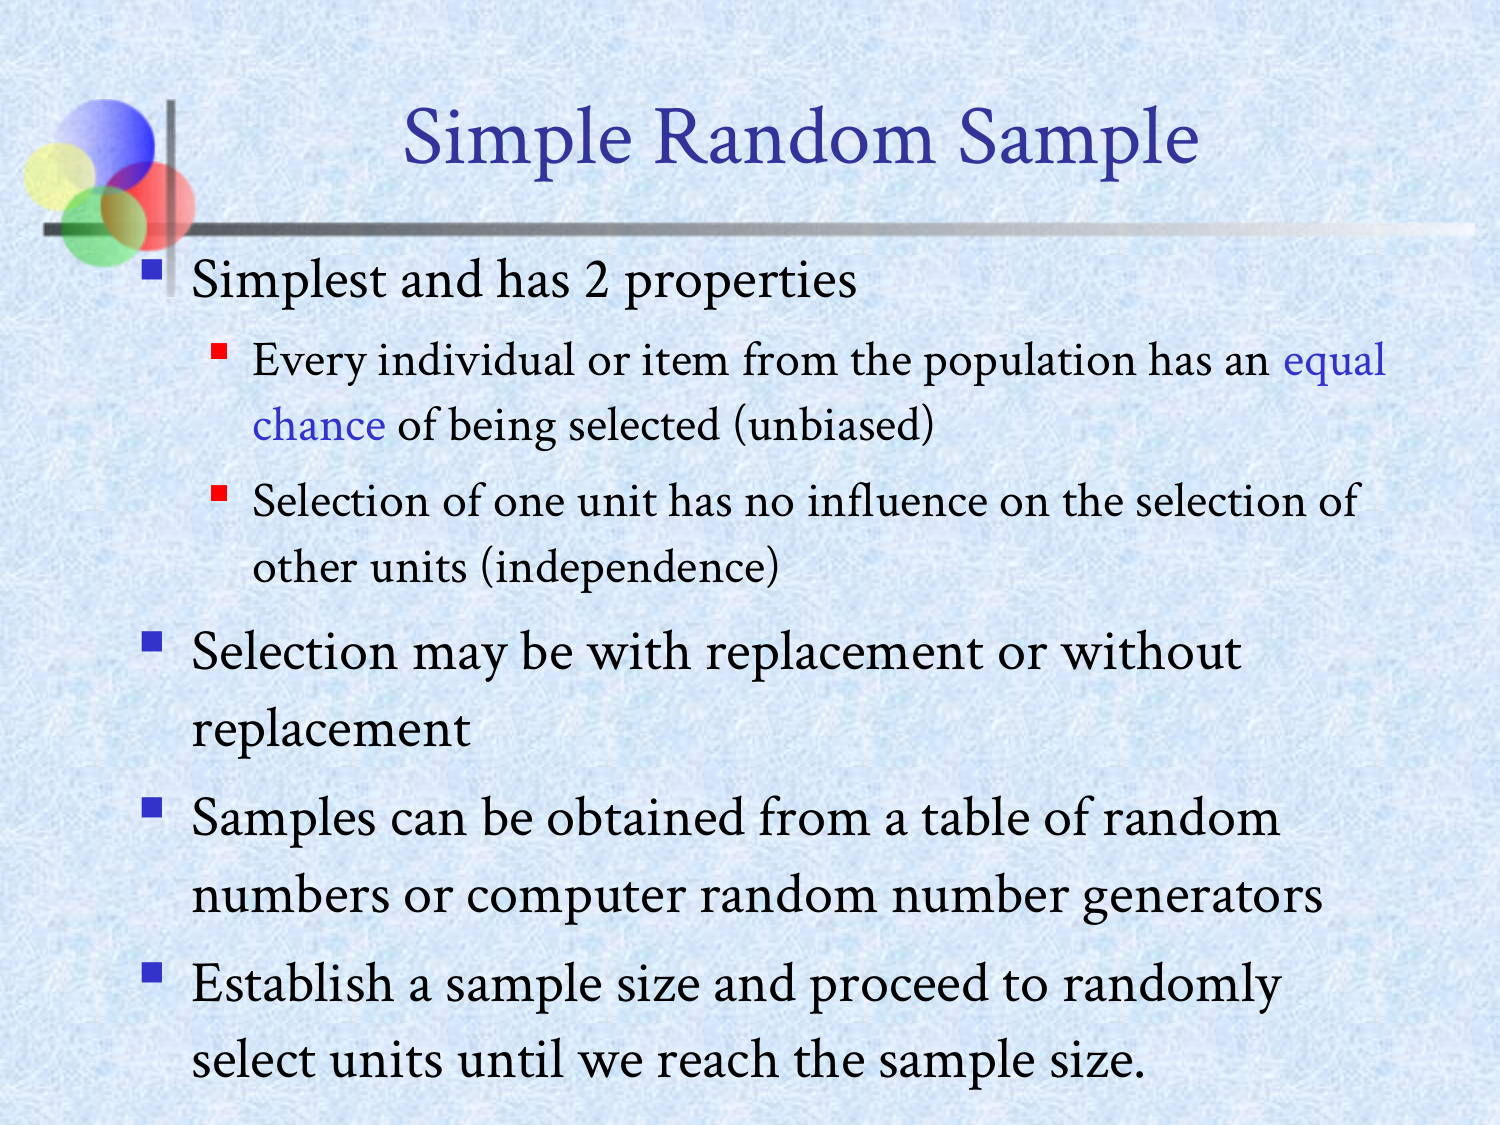

# Simple Random Sample
Simplest and has 2 properties
Every individual or item from the population has an equal chance of being selected (unbiased)
Selection of one unit has no influence on the selection of other units (independence)
Selection may be with replacement or without replacement
Samples can be obtained from a table of random numbers or computer random number generators
Establish a sample size and proceed to randomly select units until we reach the sample size.